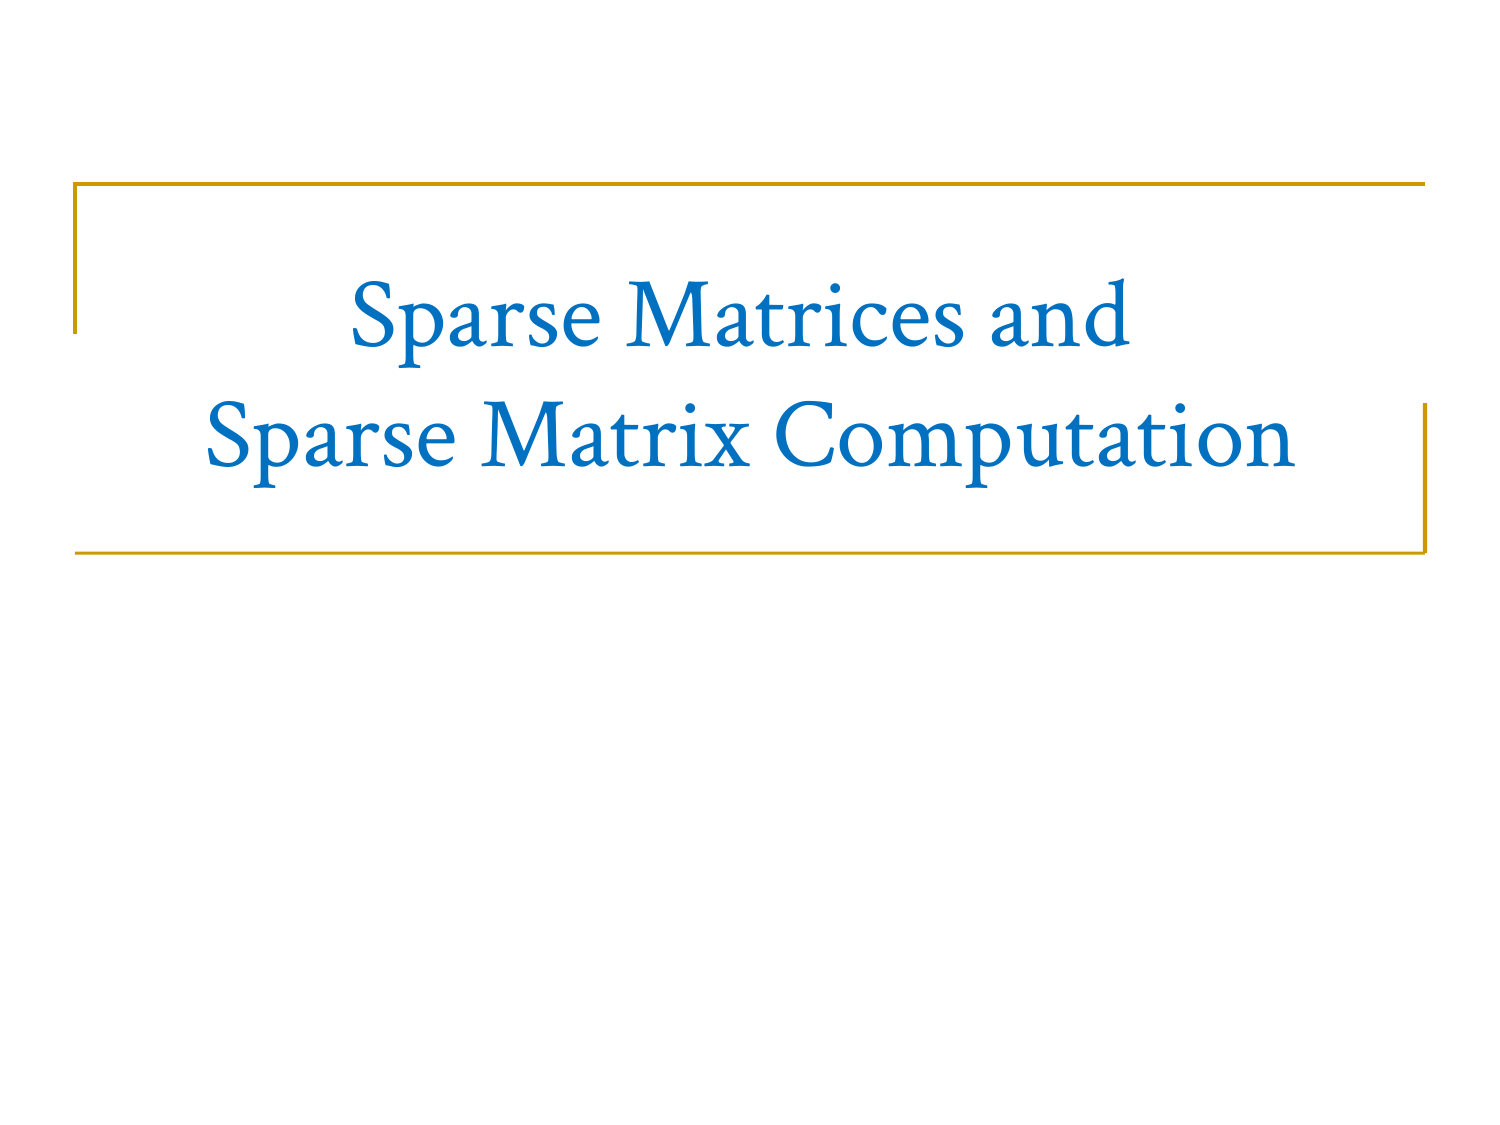

# Sparse Matrices and Sparse Matrix Computation